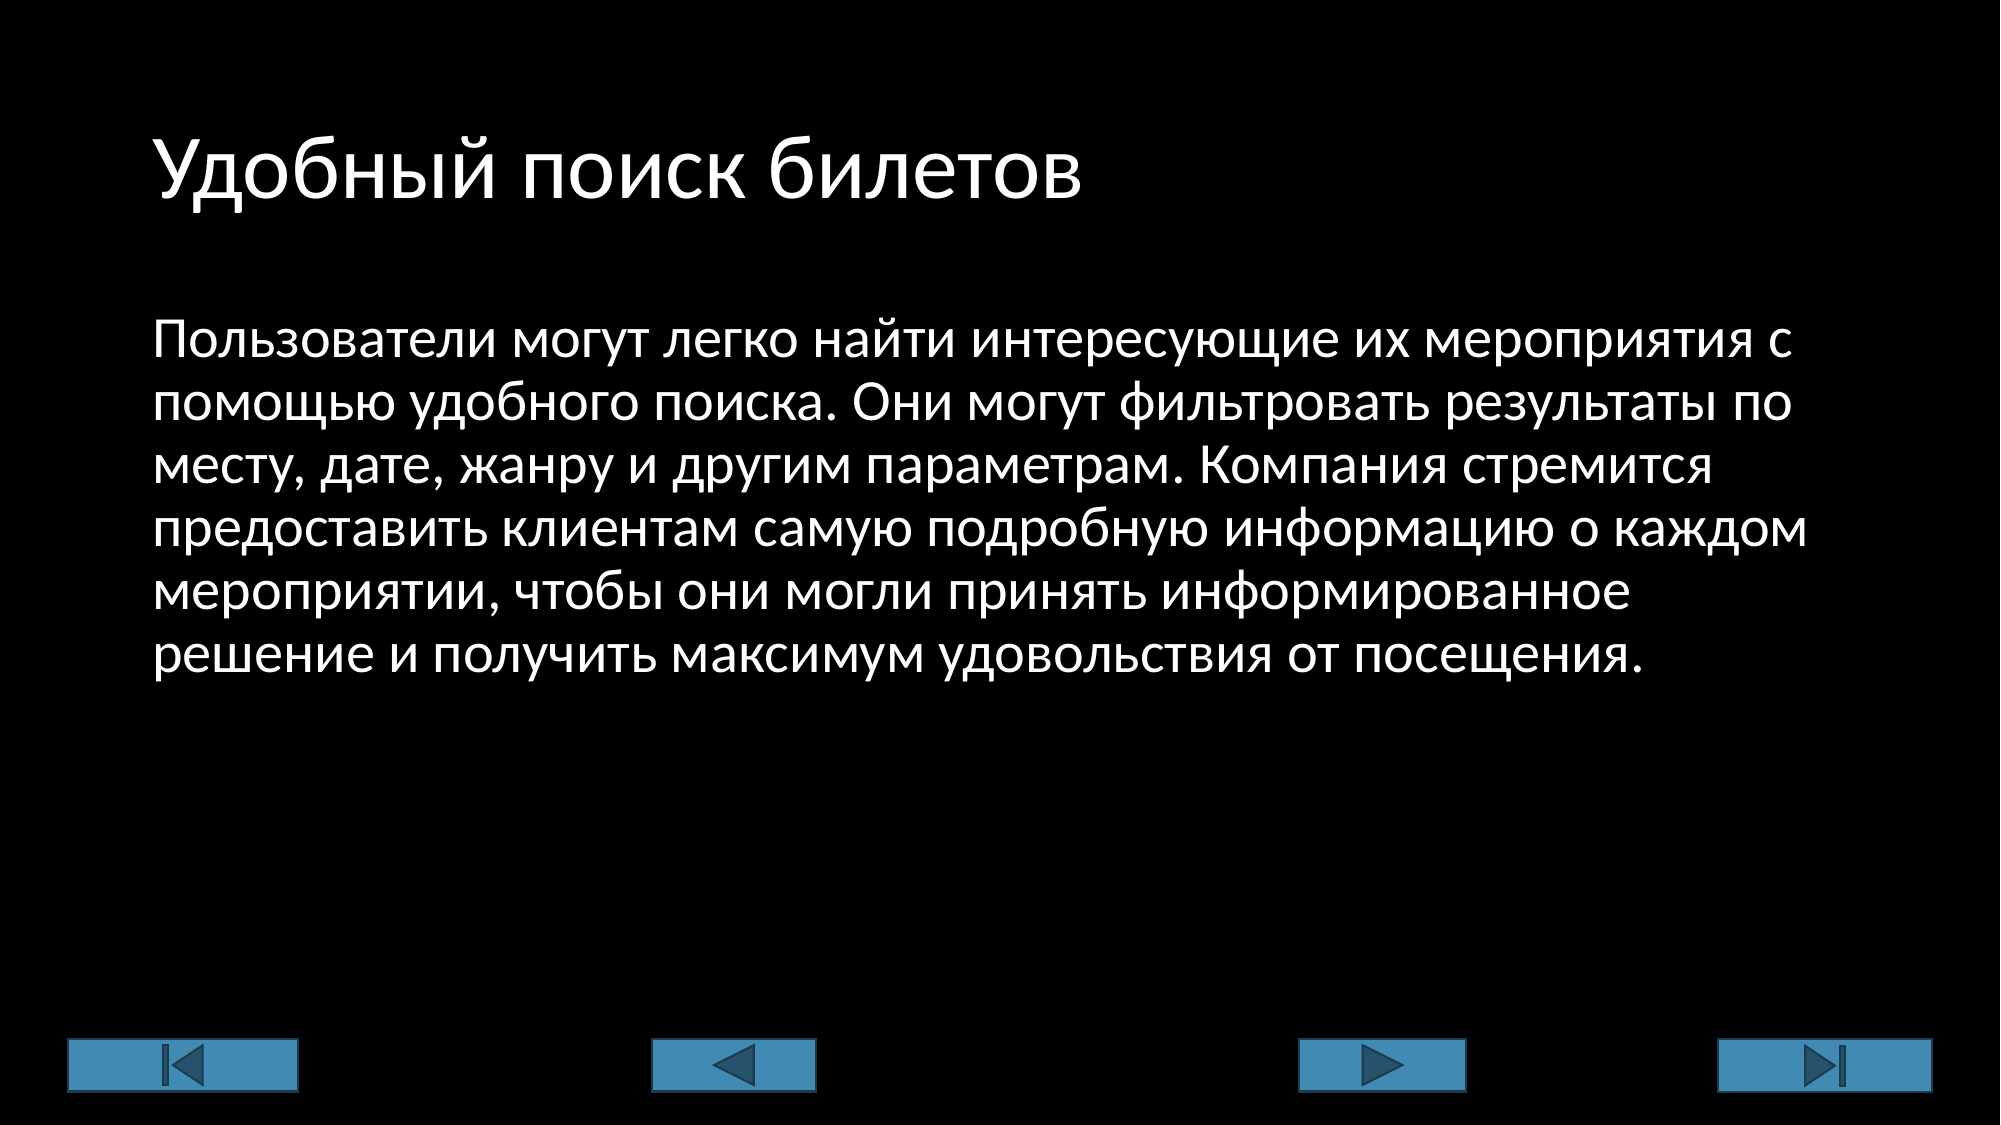

# Удобный поиск билетов
Пользователи могут легко найти интересующие их мероприятия с помощью удобного поиска. Они могут фильтровать результаты по месту, дате, жанру и другим параметрам. Компания стремится предоставить клиентам самую подробную информацию о каждом мероприятии, чтобы они могли принять информированное решение и получить максимум удовольствия от посещения.